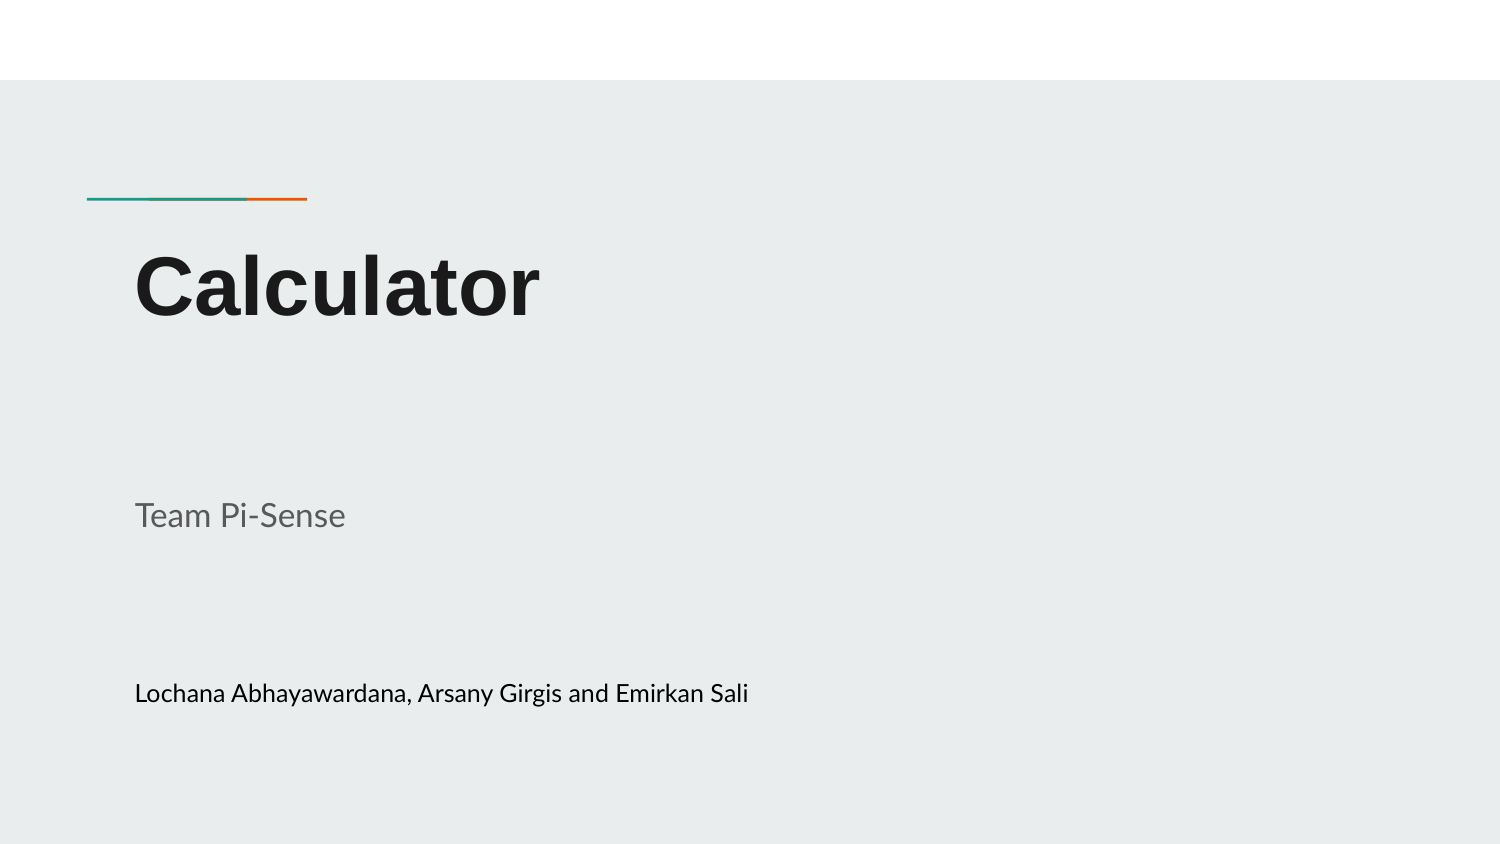

# Calculator
Team Pi-Sense
Lochana Abhayawardana, Arsany Girgis and Emirkan Sali